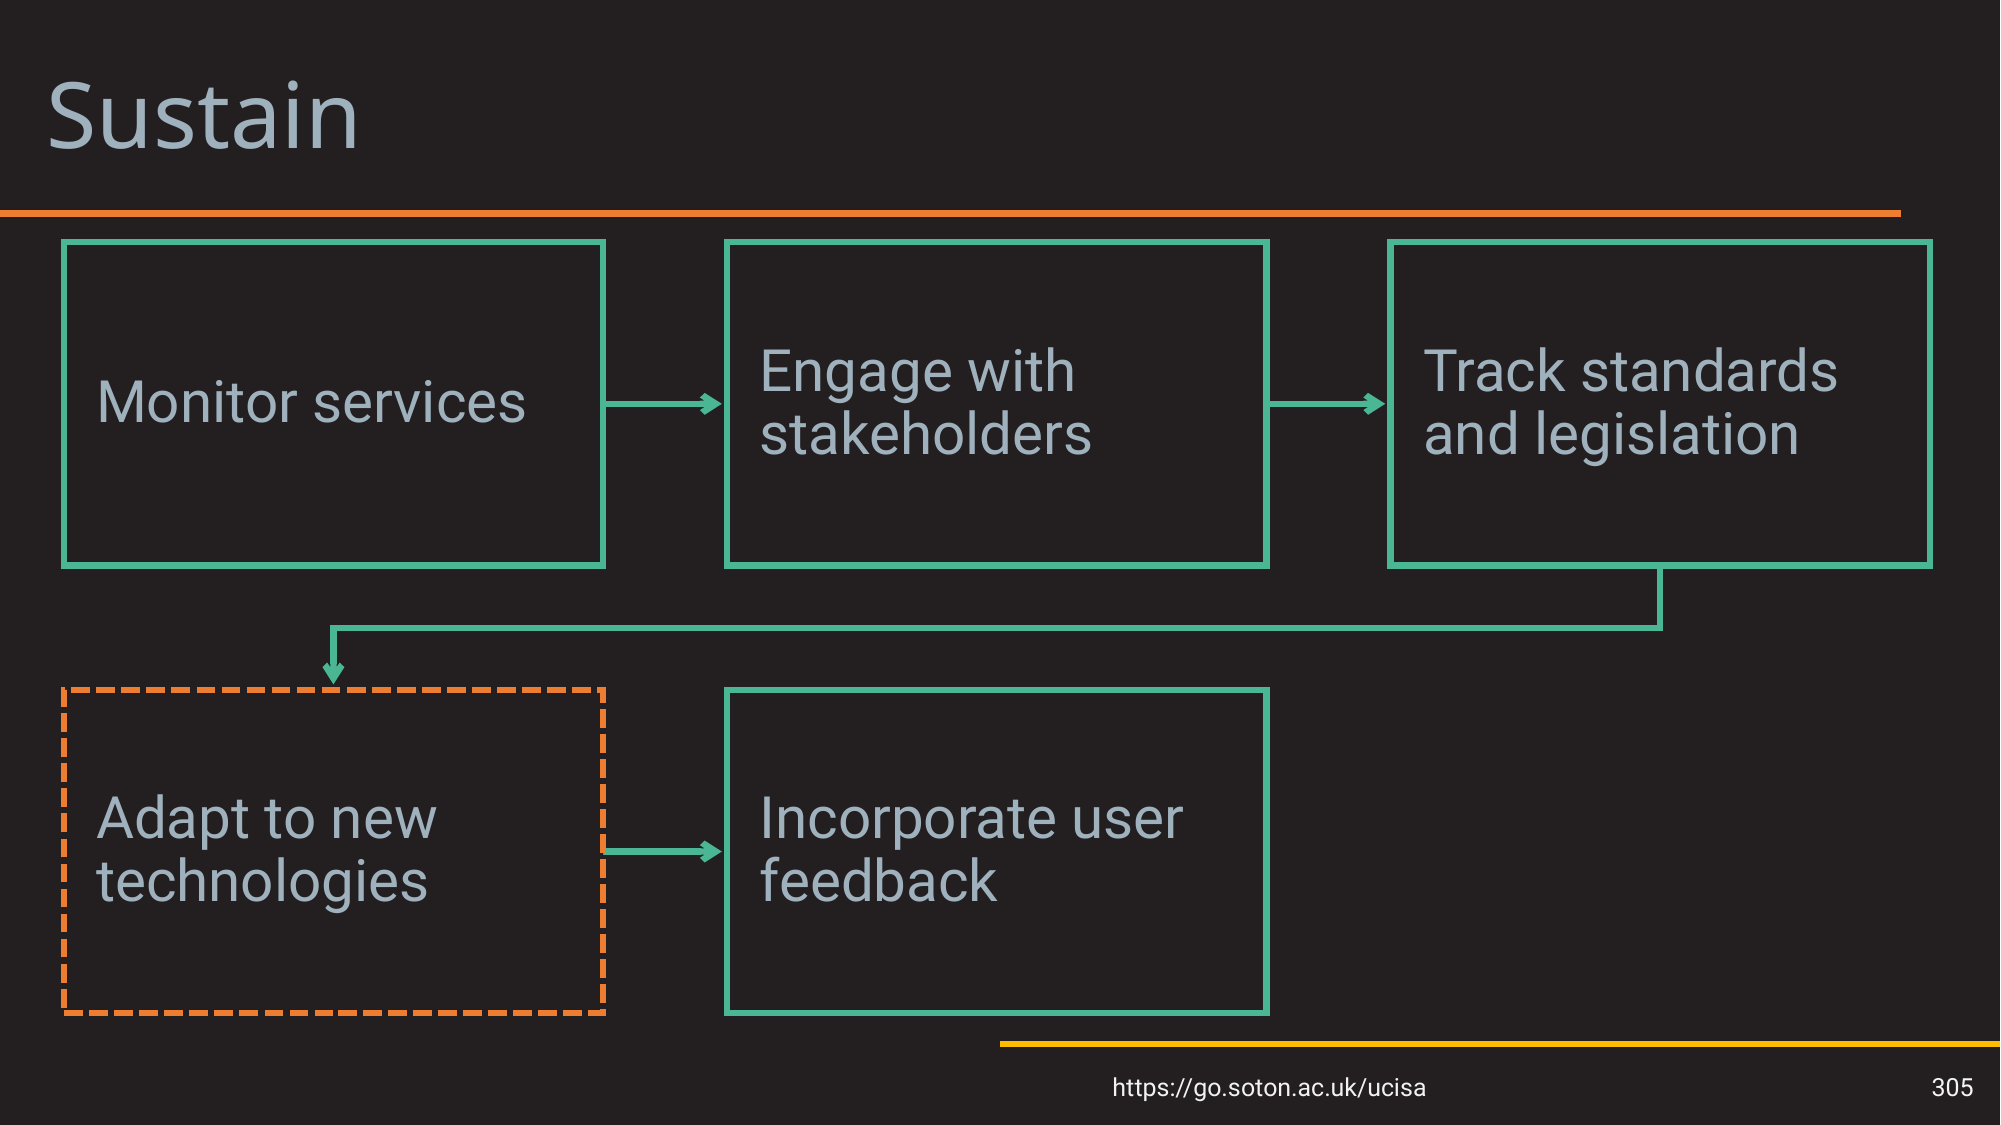

# Sustain 4

Monitor services

Engage with stakeholders

Track standards and legislation

Adapt to new technologies
Incorporate user feedback
305
https://go.soton.ac.uk/ucisa